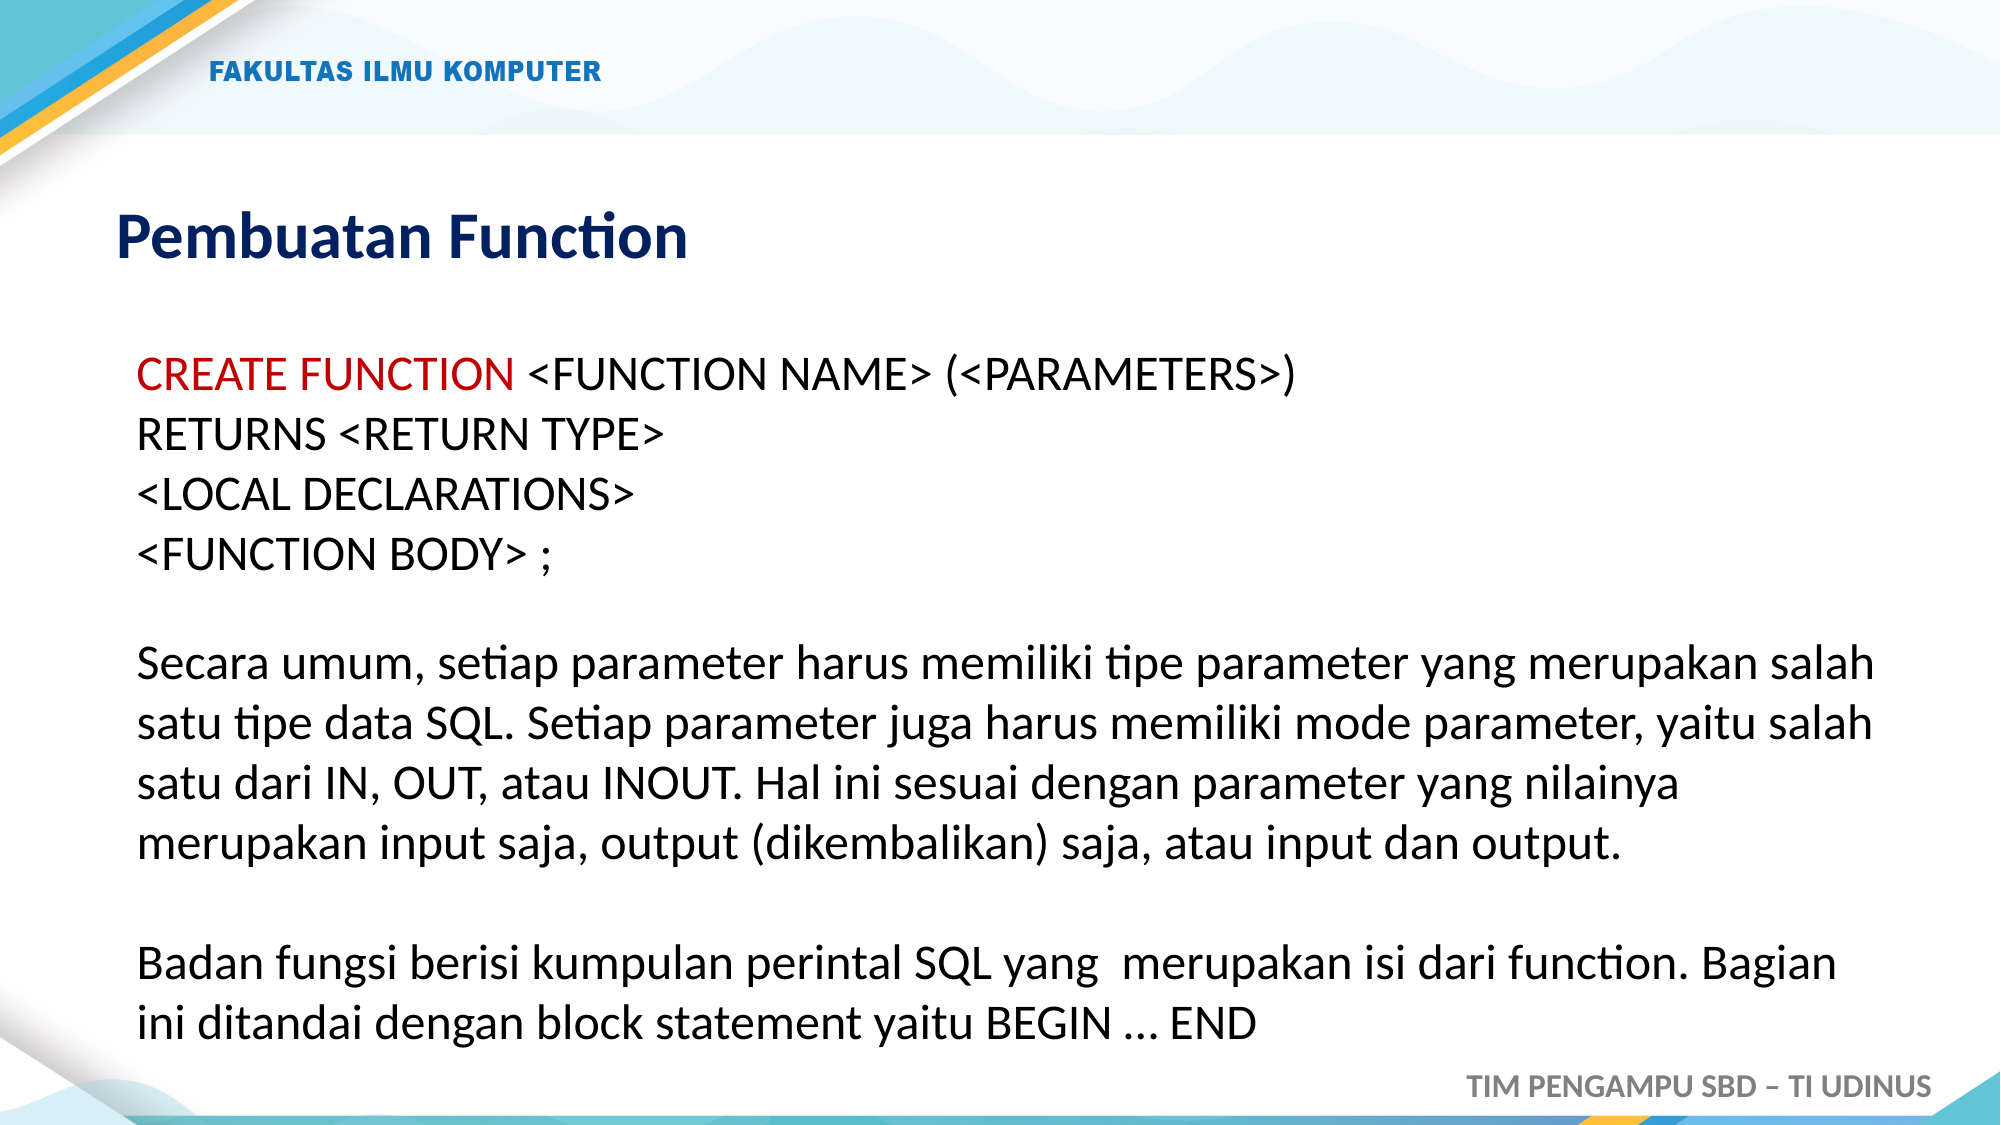

# Pembuatan Function
CREATE FUNCTION <function name> (<parameters>)
RETURNS <return type>
<local declarations>
<function body> ;
Secara umum, setiap parameter harus memiliki tipe parameter yang merupakan salah satu tipe data SQL. Setiap parameter juga harus memiliki mode parameter, yaitu salah satu dari IN, OUT, atau INOUT. Hal ini sesuai dengan parameter yang nilainya merupakan input saja, output (dikembalikan) saja, atau input dan output.

Badan fungsi berisi kumpulan perintal SQL yang  merupakan isi dari function. Bagian ini ditandai dengan block statement yaitu BEGIN … END